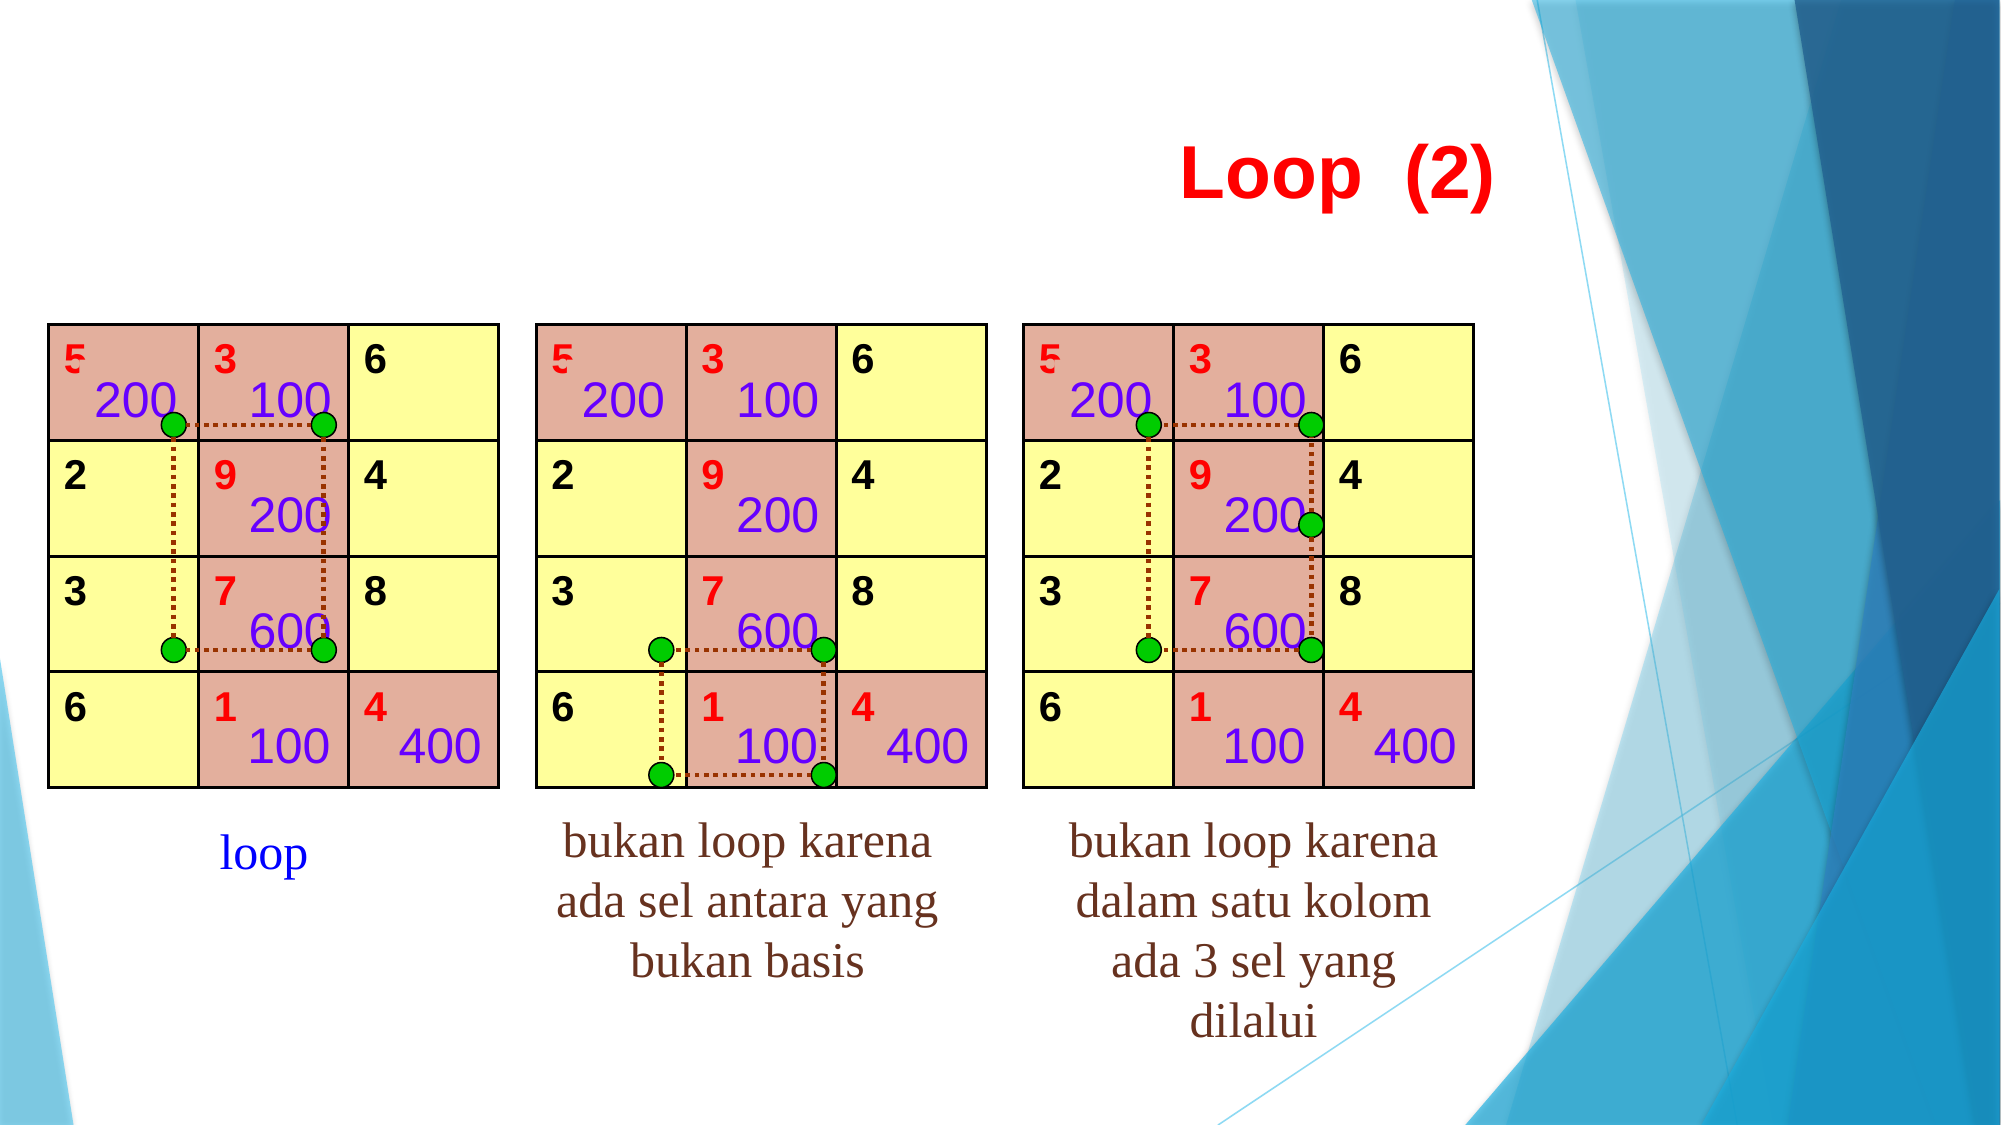

Loop  (2)

5

3

6

2

9

4

3

7

8

6

1

4

5
200

3
100

9
200

7
600

1
100

4
400

5

3

6

2

9

4

3

7

8

6

1

4

5
200

3
100

9
200

7
600

1
100

4
400

5

3

6

2

9

4

3

7

8

6

1

4

5
200

3
100

9
200

7
600

1
100

4
400

bukan loop karena ada sel antara yang bukan basis
bukan loop karena dalam satu kolom ada 3 sel yang dilalui
loop